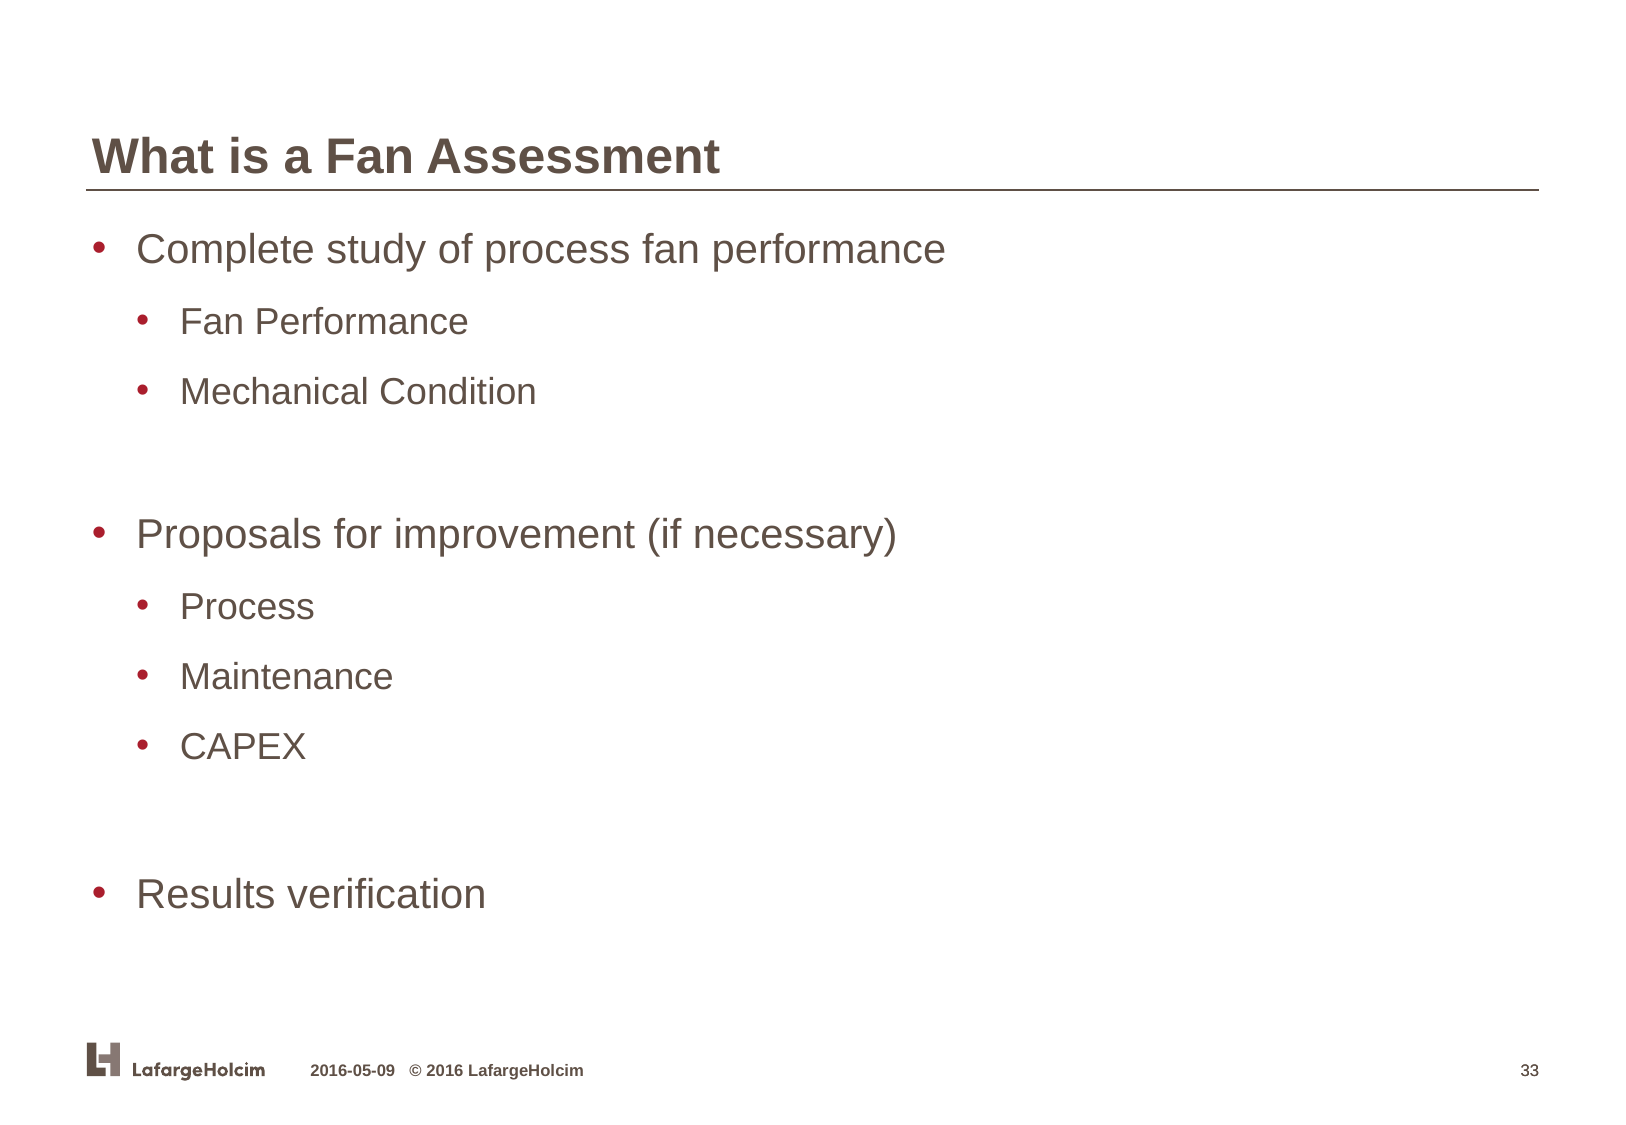

What is a Fan Assessment
Complete study of process fan performance
Fan Performance
Mechanical Condition

Proposals for improvement (if necessary)
Process
Maintenance
CAPEX

Results verification
2016-05-09   © 2016 LafargeHolcim
33
33